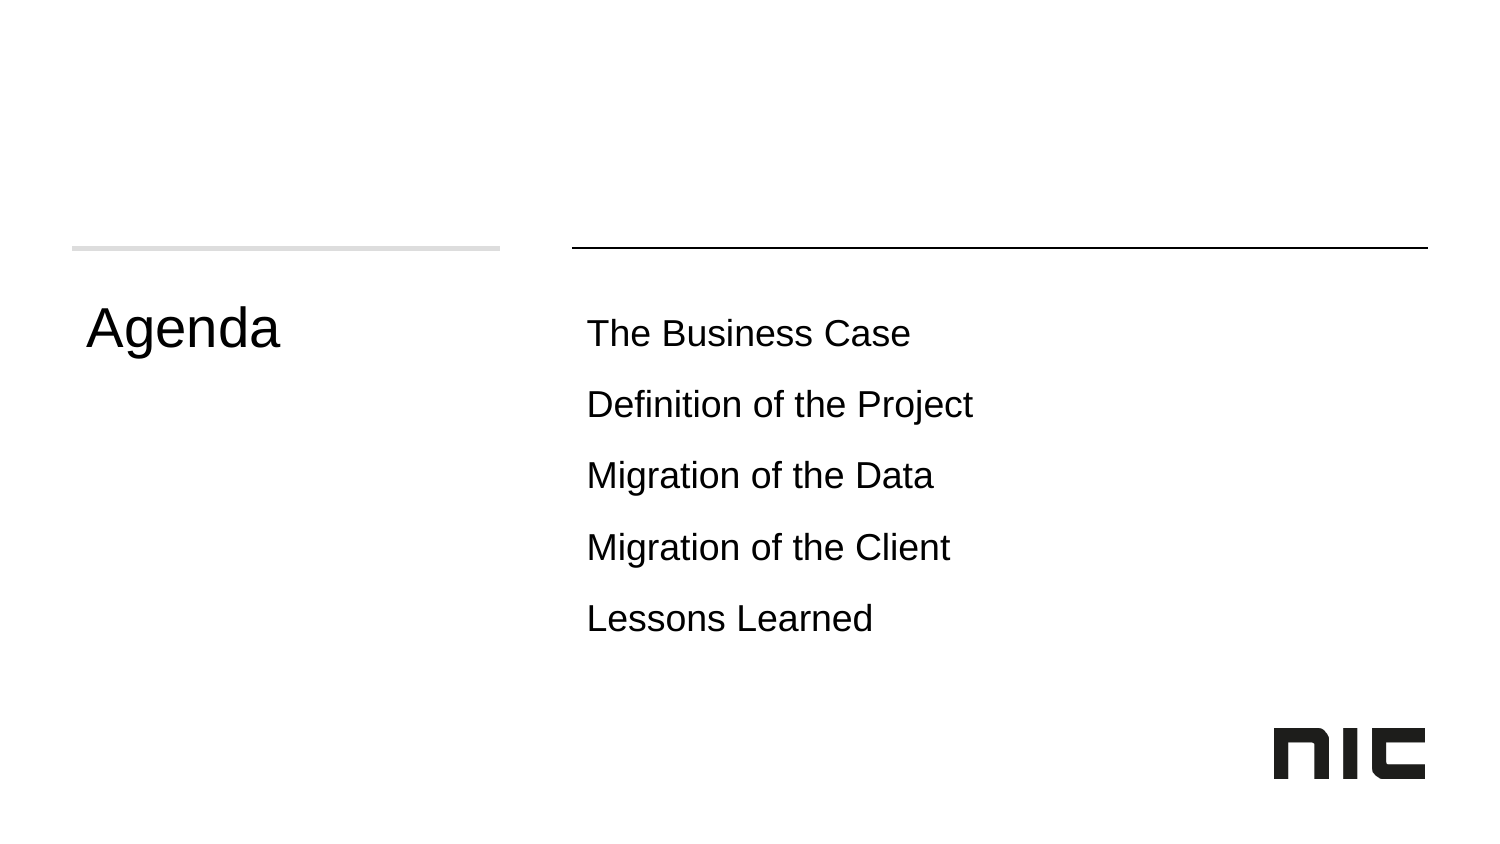

# Agenda
The Business Case
Definition of the Project
Migration of the Data
Migration of the Client
Lessons Learned